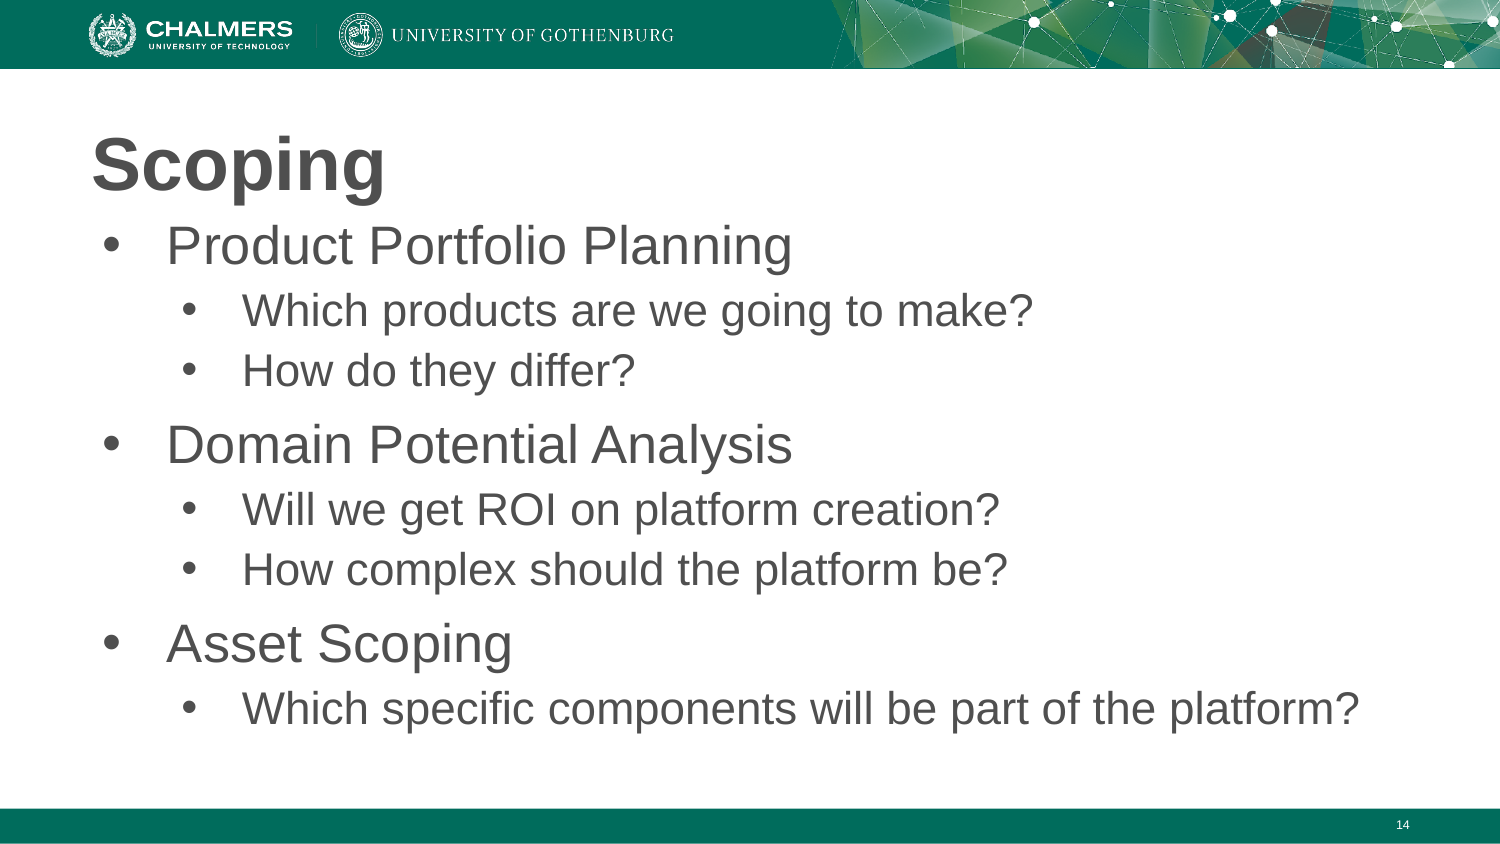

# Scoping
Product Portfolio Planning
Which products are we going to make?
How do they differ?
Domain Potential Analysis
Will we get ROI on platform creation?
How complex should the platform be?
Asset Scoping
Which specific components will be part of the platform?
14